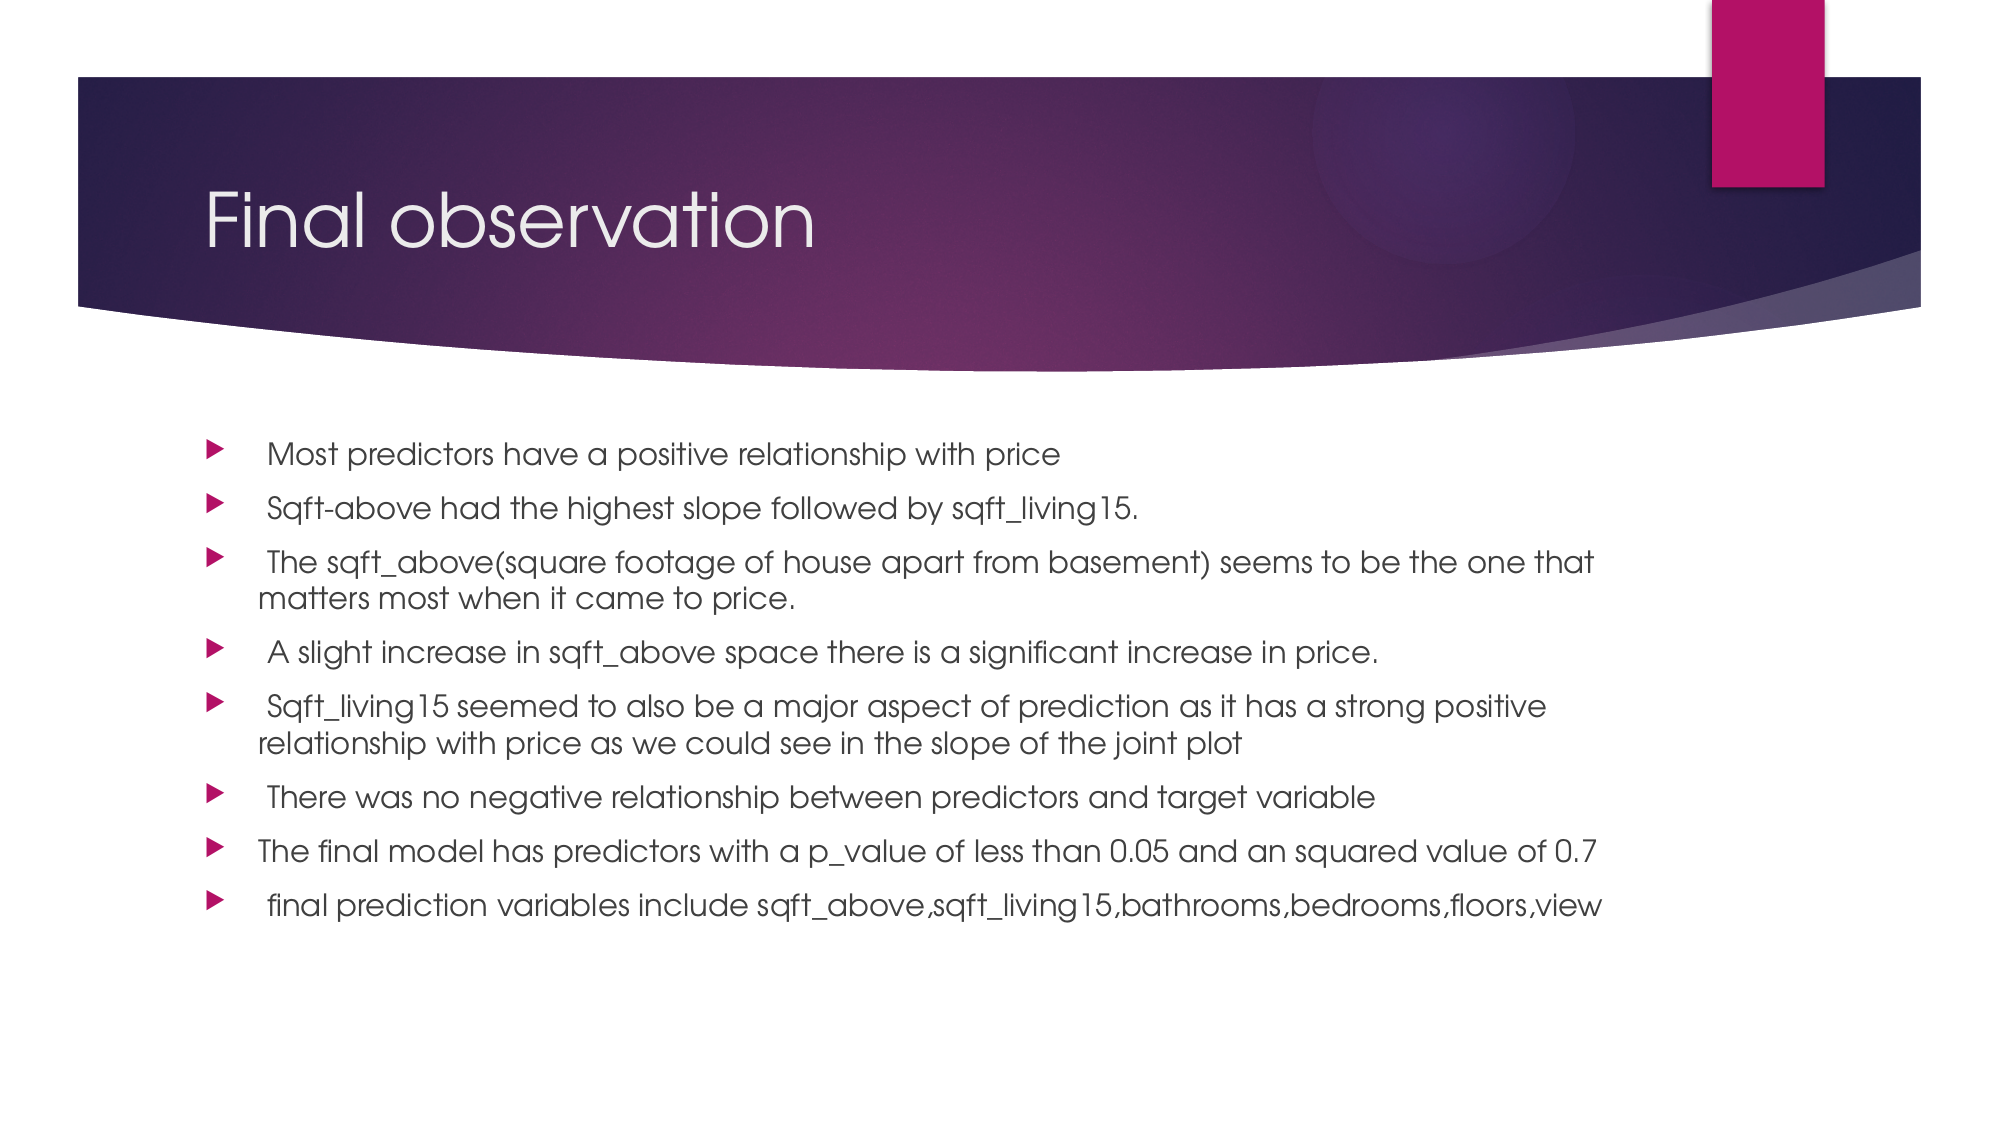

# Final observation
 Most predictors have a positive relationship with price
 Sqft-above had the highest slope followed by sqft_living15.
 The sqft_above(square footage of house apart from basement) seems to be the one that matters most when it came to price.
 A slight increase in sqft_above space there is a significant increase in price.
 Sqft_living15 seemed to also be a major aspect of prediction as it has a strong positive relationship with price as we could see in the slope of the joint plot
 There was no negative relationship between predictors and target variable
The final model has predictors with a p_value of less than 0.05 and an squared value of 0.7
 final prediction variables include sqft_above,sqft_living15,bathrooms,bedrooms,floors,view